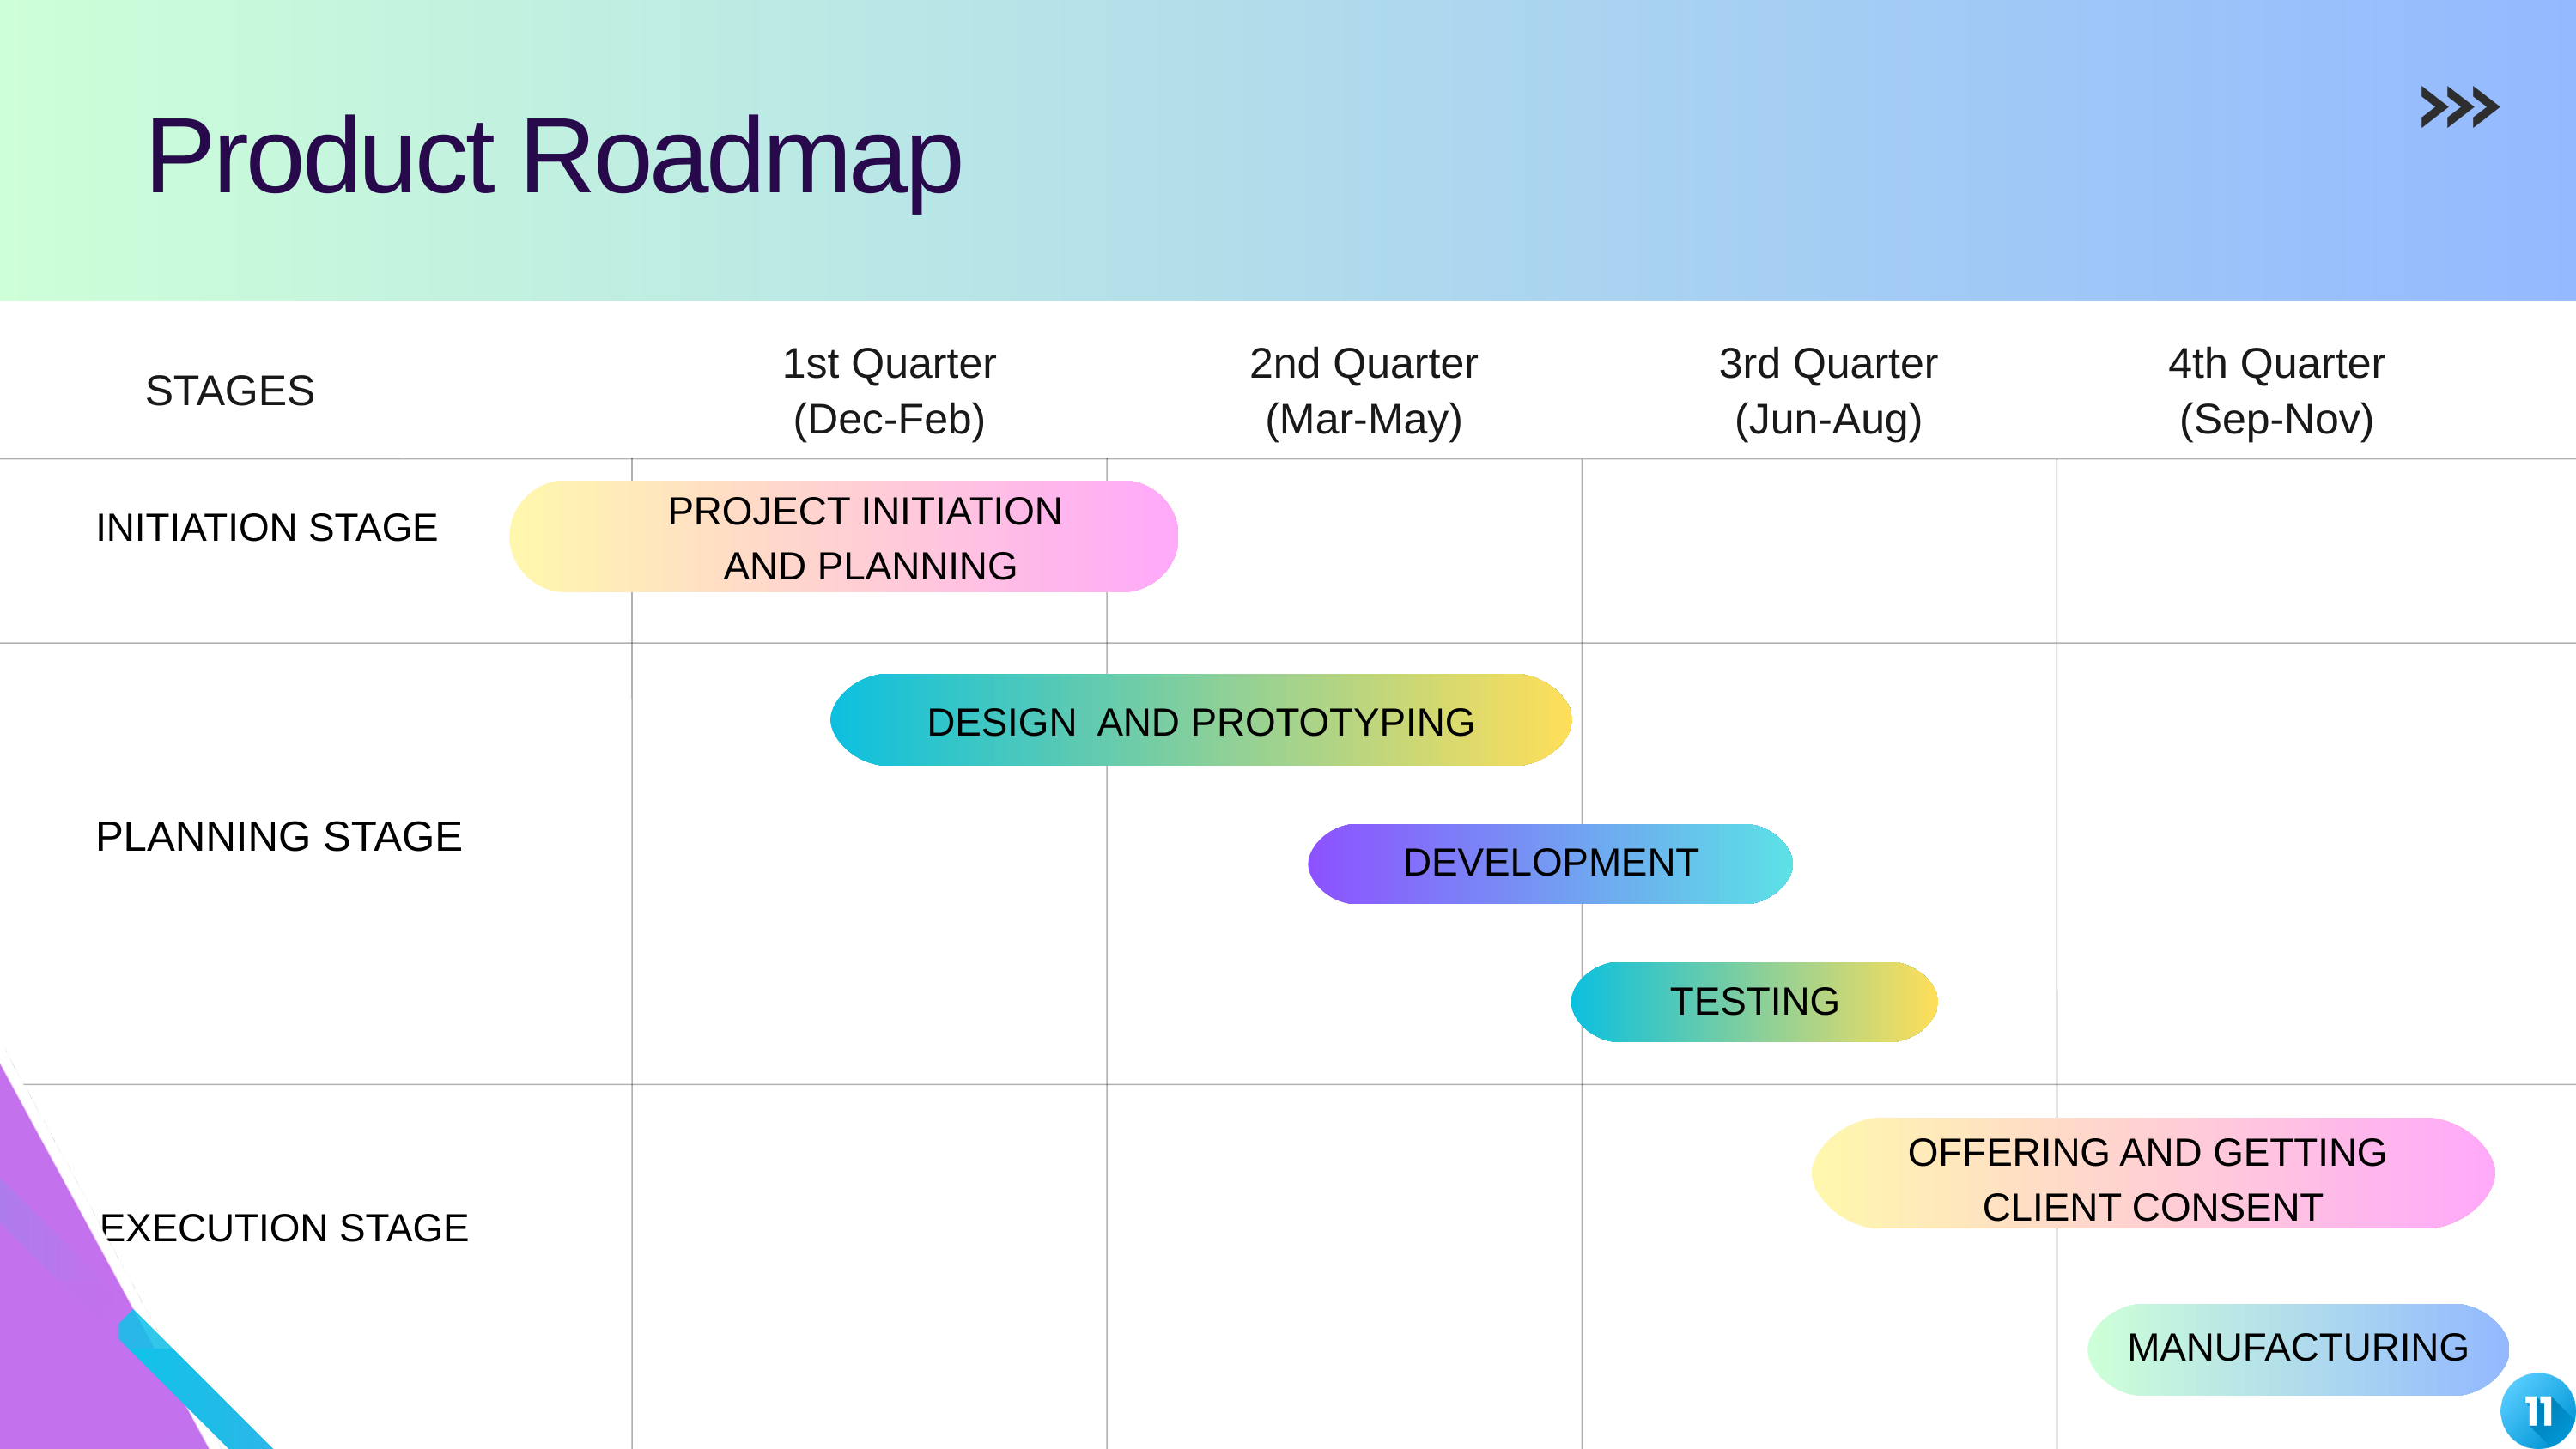

Product Roadmap

1st Quarter
(Dec-Feb)
2nd Quarter
(Mar-May)
3rd Quarter
(Jun-Aug)
4th Quarter
(Sep-Nov)
STAGES

PROJECT INITIATION
AND PLANNING

INITIATION STAGE

DESIGN  AND PROTOTYPING

PLANNING STAGE

DEVELOPMENT

TESTING

OFFERING AND GETTING
CLIENT CONSENT
Finalize Materials
EXECUTION STAGE

MANUFACTURING